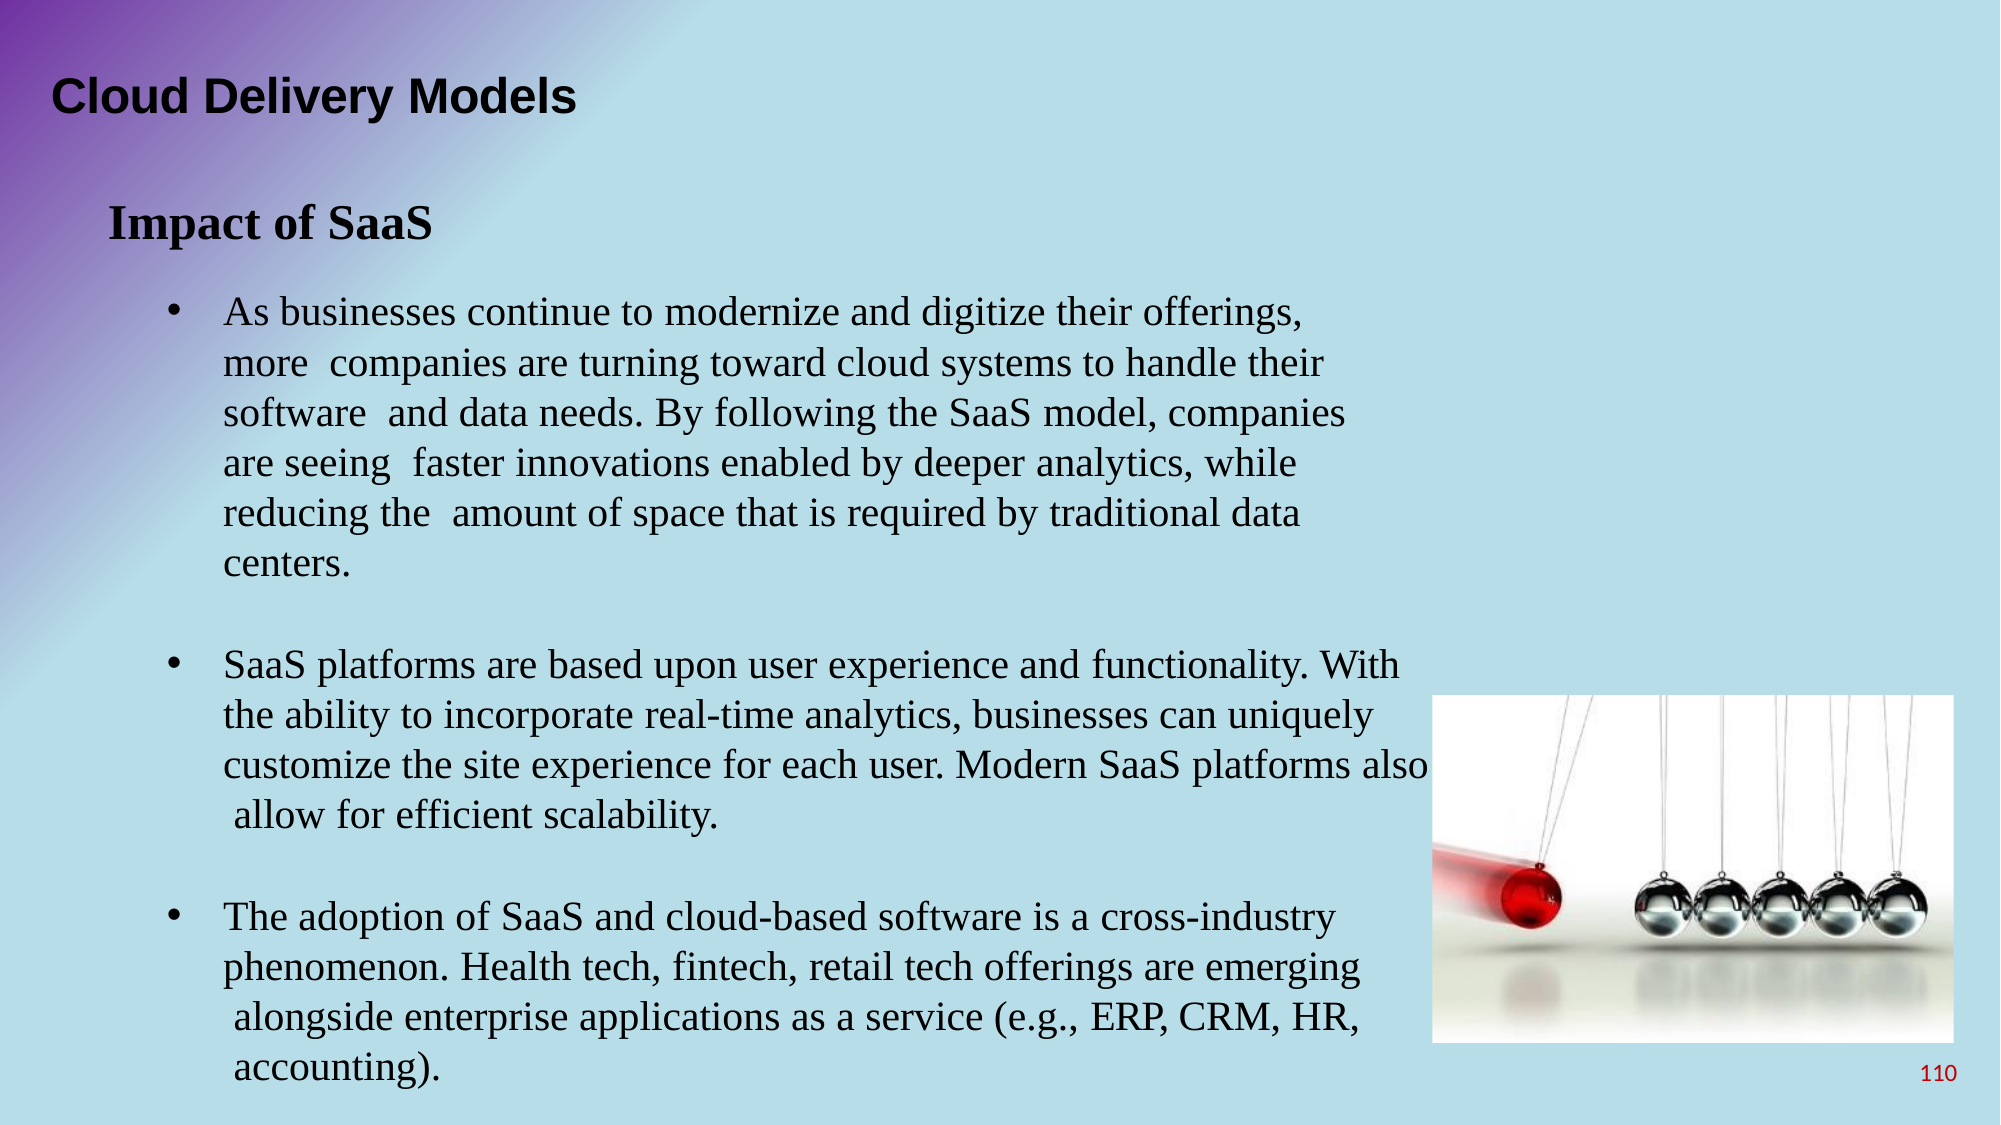

# Cloud Delivery Models
Impact of SaaS
As businesses continue to modernize and digitize their offerings, more  companies are turning toward cloud systems to handle their software  and data needs. By following the SaaS model, companies are seeing  faster innovations enabled by deeper analytics, while reducing the  amount of space that is required by traditional data centers.

SaaS platforms are based upon user experience and functionality. With  the ability to incorporate real-time analytics, businesses can uniquely  customize the site experience for each user. Modern SaaS platforms also  allow for efficient scalability.

The adoption of SaaS and cloud-based software is a cross-industry  phenomenon. Health tech, fintech, retail tech offerings are emerging  alongside enterprise applications as a service (e.g., ERP, CRM, HR,  accounting).

110